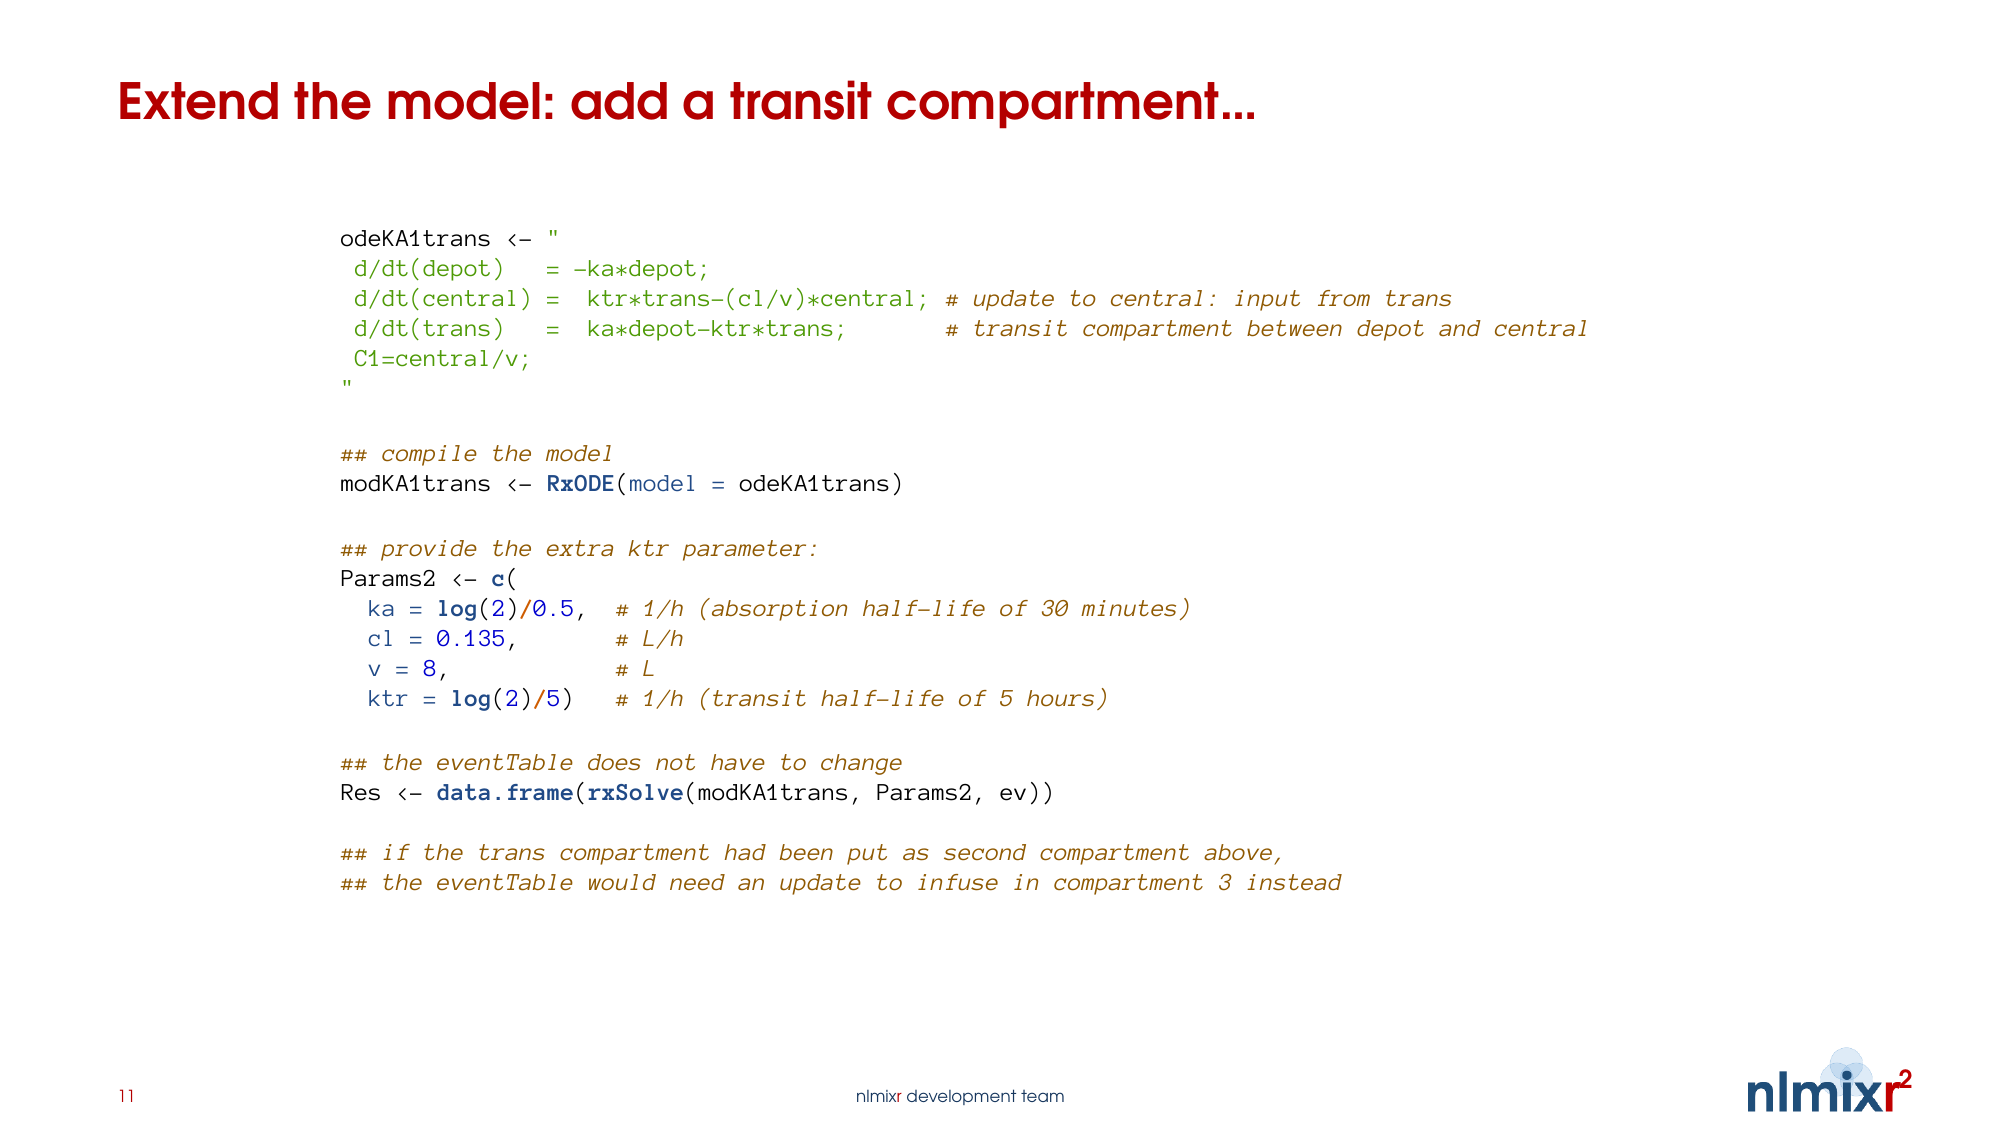

# Extend the model: add a transit compartment…

odeKA1trans <- "
 d/dt(depot)   = -ka*depot;
 d/dt(central) =  ktr*trans-(cl/v)*central; # update to central: input from trans
 d/dt(trans)   =  ka*depot-ktr*trans;       # transit compartment between depot and central
 C1=central/v;
"
## compile the model
modKA1trans <- RxODE(model = odeKA1trans)
## provide the extra ktr parameter:
Params2 <- c(
  ka = log(2)/0.5,  # 1/h (absorption half-life of 30 minutes)
  cl = 0.135,       # L/h
  v = 8,            # L
  ktr = log(2)/5)   # 1/h (transit half-life of 5 hours)
## the eventTable does not have to change
Res <- data.frame(rxSolve(modKA1trans, Params2, ev))

## if the trans compartment had been put as second compartment above,
## the eventTable would need an update to infuse in compartment 3 instead
11
nlmixr development team